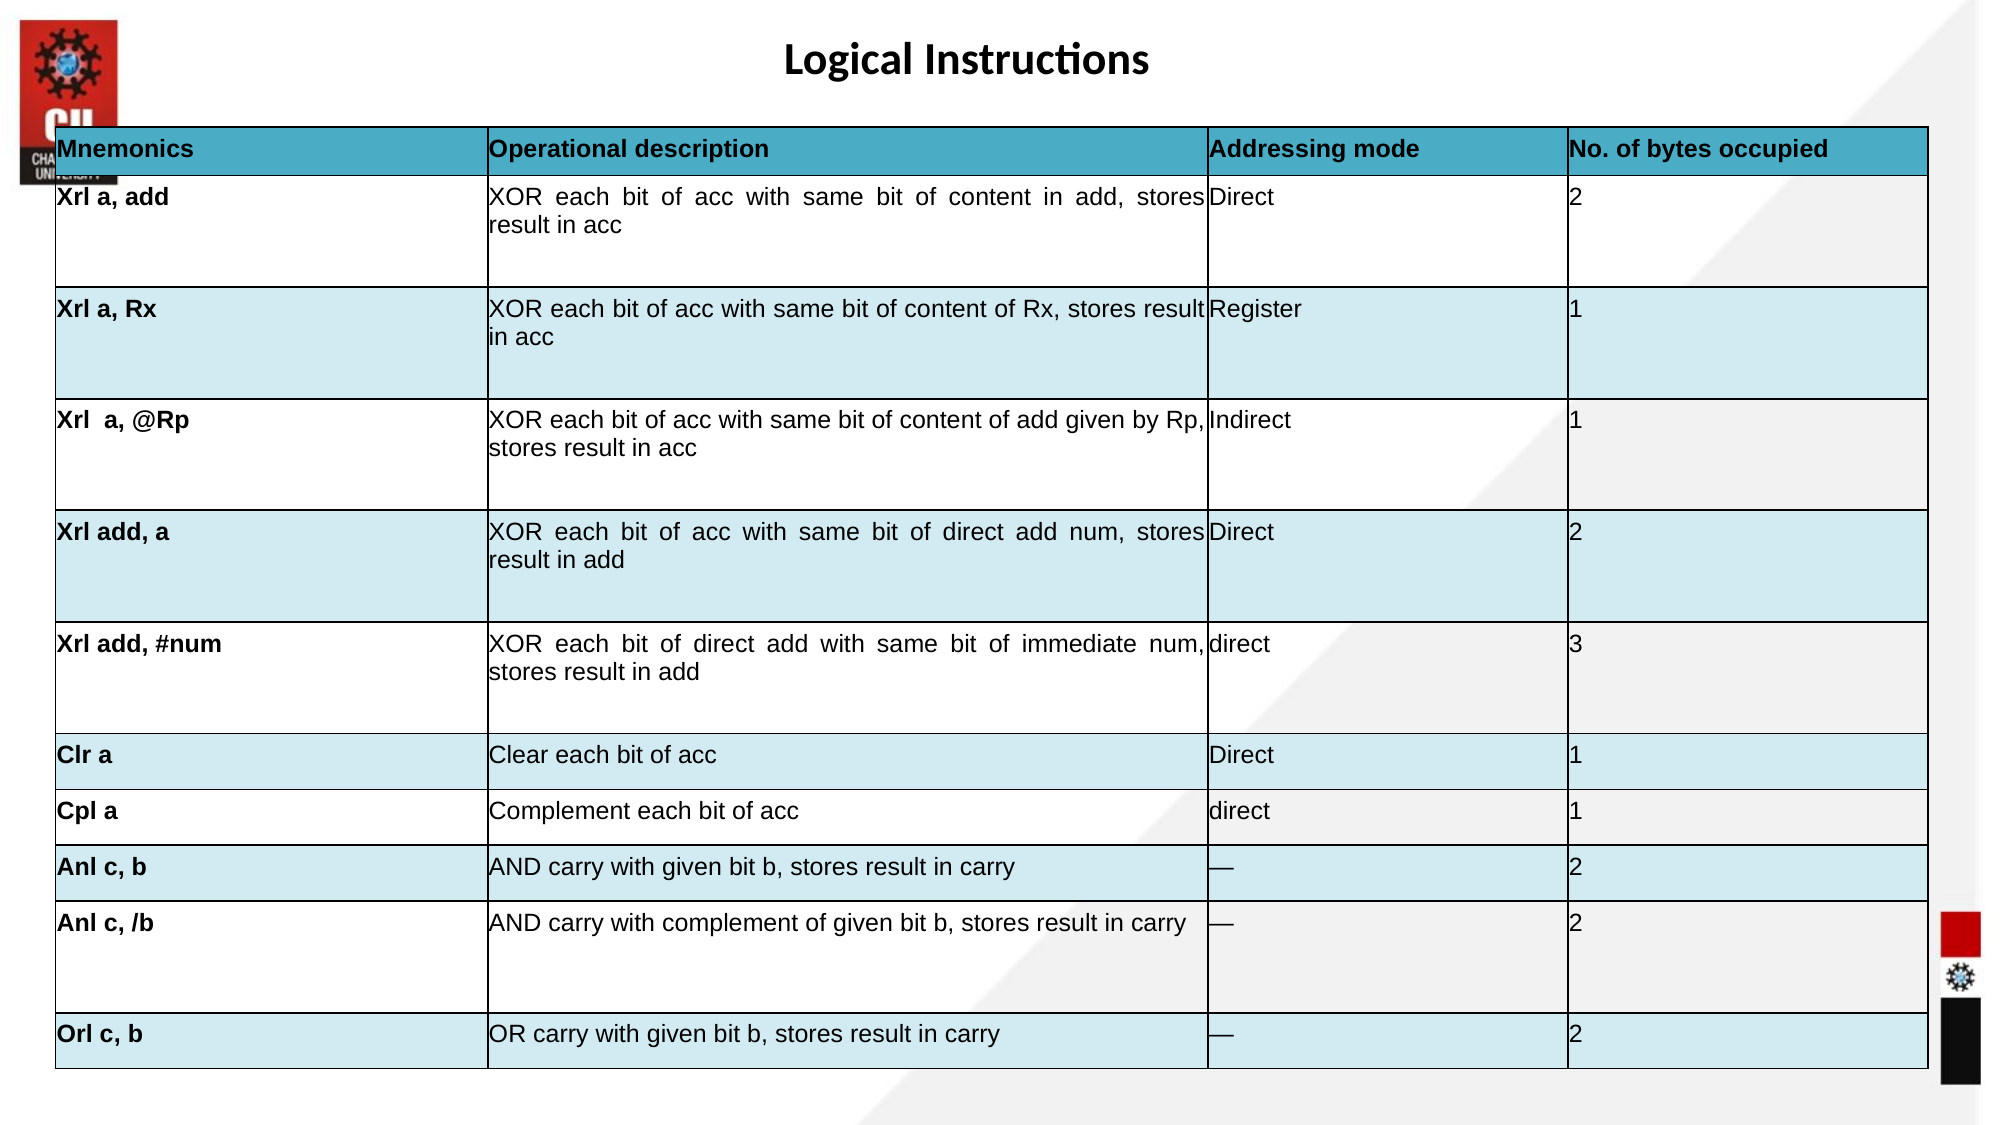

Logical Instructions
| Mnemonics | Operational description | Addressing mode | No. of bytes occupied |
| --- | --- | --- | --- |
| Xrl a, add | XOR each bit of acc with same bit of content in add, stores result in acc | Direct | 2 |
| Xrl a, Rx | XOR each bit of acc with same bit of content of Rx, stores result in acc | Register | 1 |
| Xrl  a, @Rp | XOR each bit of acc with same bit of content of add given by Rp, stores result in acc | Indirect | 1 |
| Xrl add, a | XOR each bit of acc with same bit of direct add num, stores result in add | Direct | 2 |
| Xrl add, #num | XOR each bit of direct add with same bit of immediate num, stores result in add | direct | 3 |
| Clr a | Clear each bit of acc | Direct | 1 |
| Cpl a | Complement each bit of acc | direct | 1 |
| Anl c, b | AND carry with given bit b, stores result in carry | — | 2 |
| Anl c, /b | AND carry with complement of given bit b, stores result in carry | — | 2 |
| Orl c, b | OR carry with given bit b, stores result in carry | — | 2 |